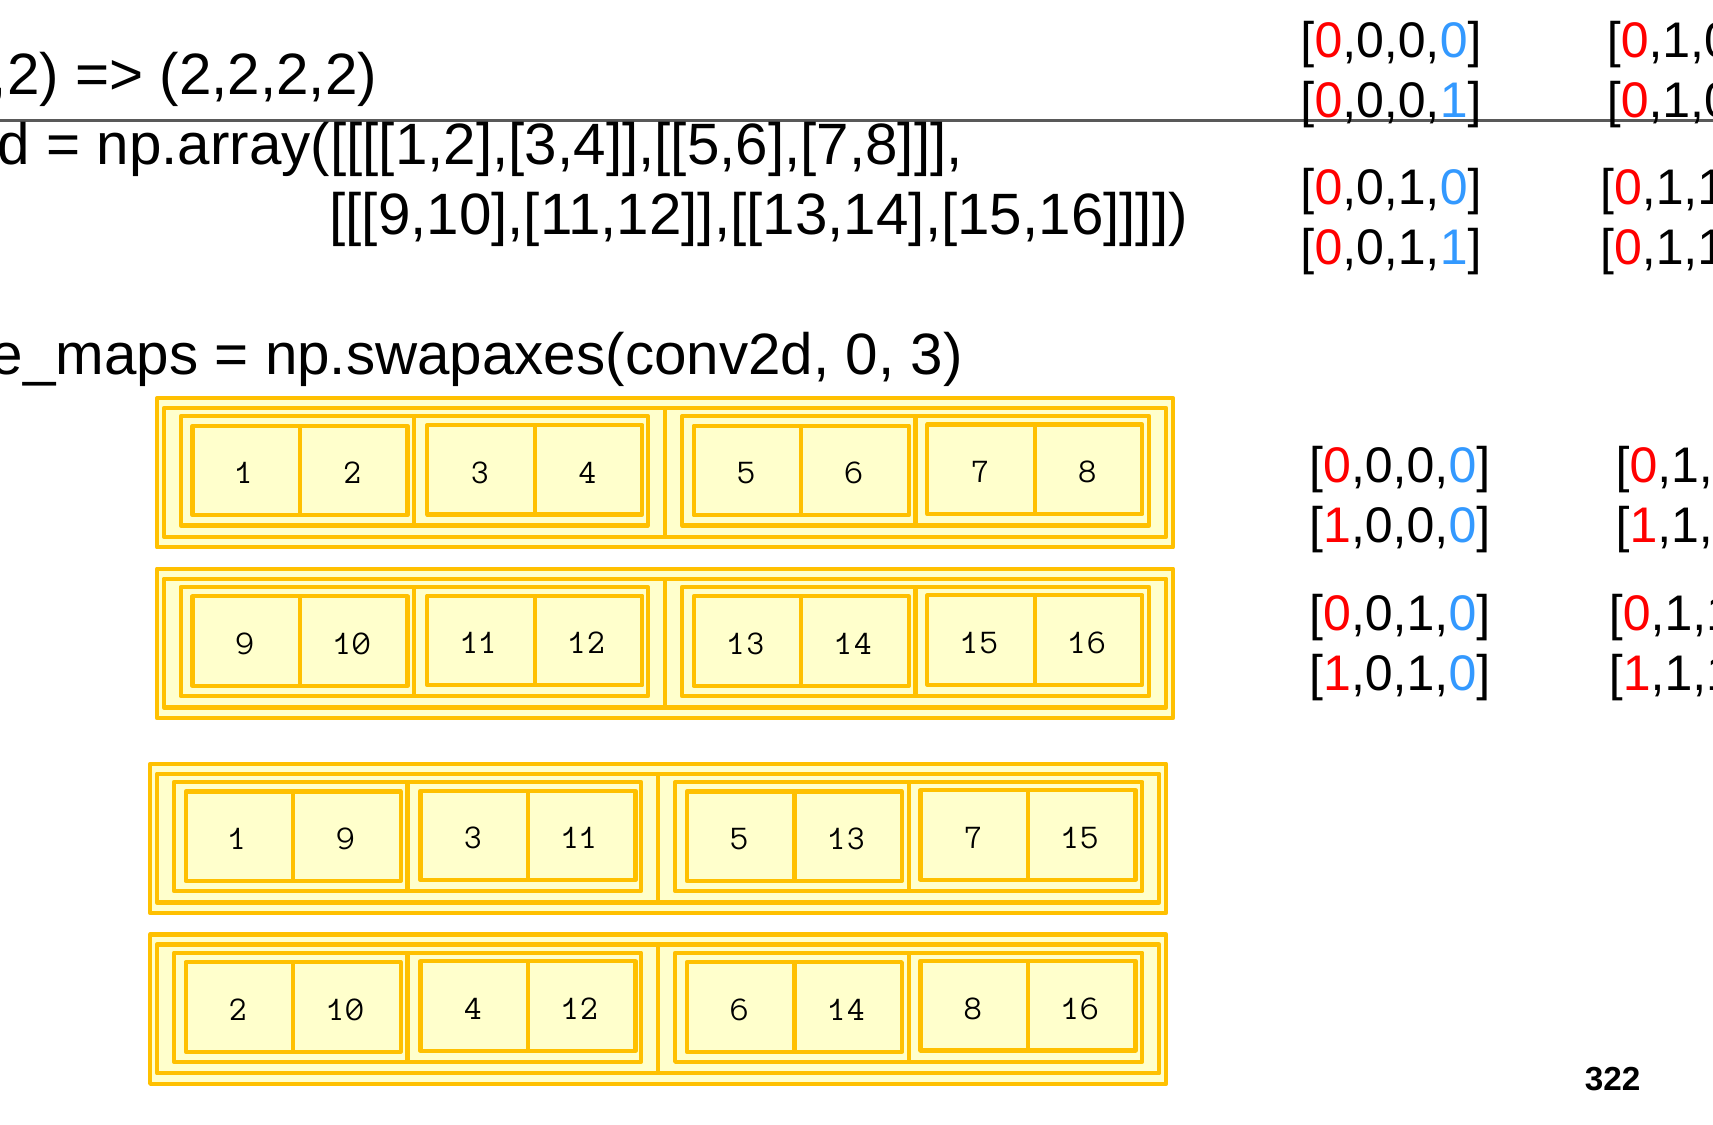

[0,0,0,0]
[0,0,0,1]
[0,1,0,0]
[0,1,0,1]

(2,2,2,2) => (2,2,2,2)
conv2d = np.array([[[[1,2],[3,4]],[[5,6],[7,8]]],
                              [[[9,10],[11,12]],[[13,14],[15,16]]]])

feature_maps = np.swapaxes(conv2d, 0, 3)
[0,0,1,0]
[0,0,1,1]
[0,1,1,0]
[0,1,1,1]

7
8
3
4
1
2
5
6
[0,0,0,0]
[1,0,0,0]
[0,1,0,0]
[1,1,0,0]

[0,0,1,0]
[1,0,1,0]
[0,1,1,0]
[1,1,1,0]

15
16
11
12
9
10
13
14

7
15
3
11
1
9
5
13

8
16
4
12
2
10
6
14